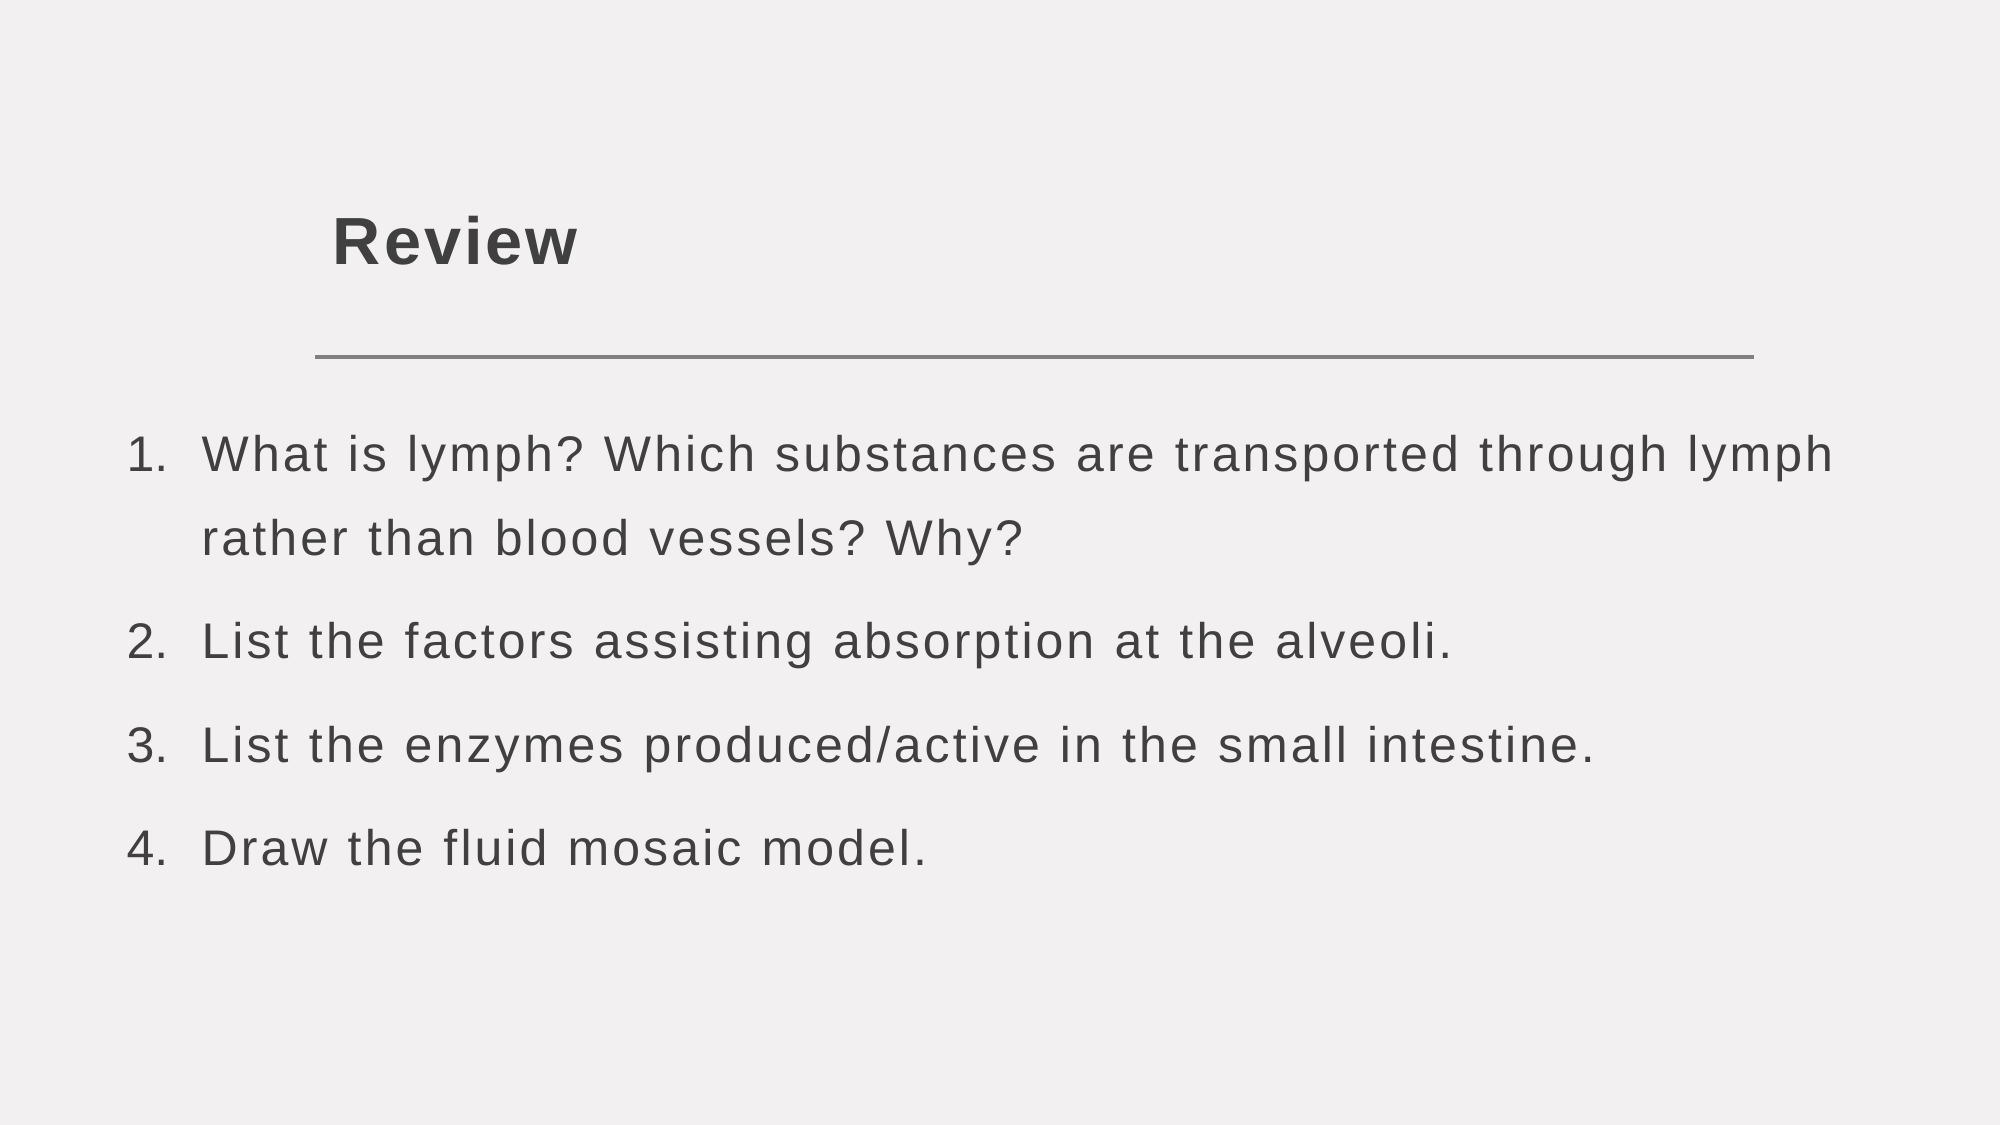

# Review
What is lymph? Which substances are transported through lymph rather than blood vessels? Why?
List the factors assisting absorption at the alveoli.
List the enzymes produced/active in the small intestine.
Draw the fluid mosaic model.